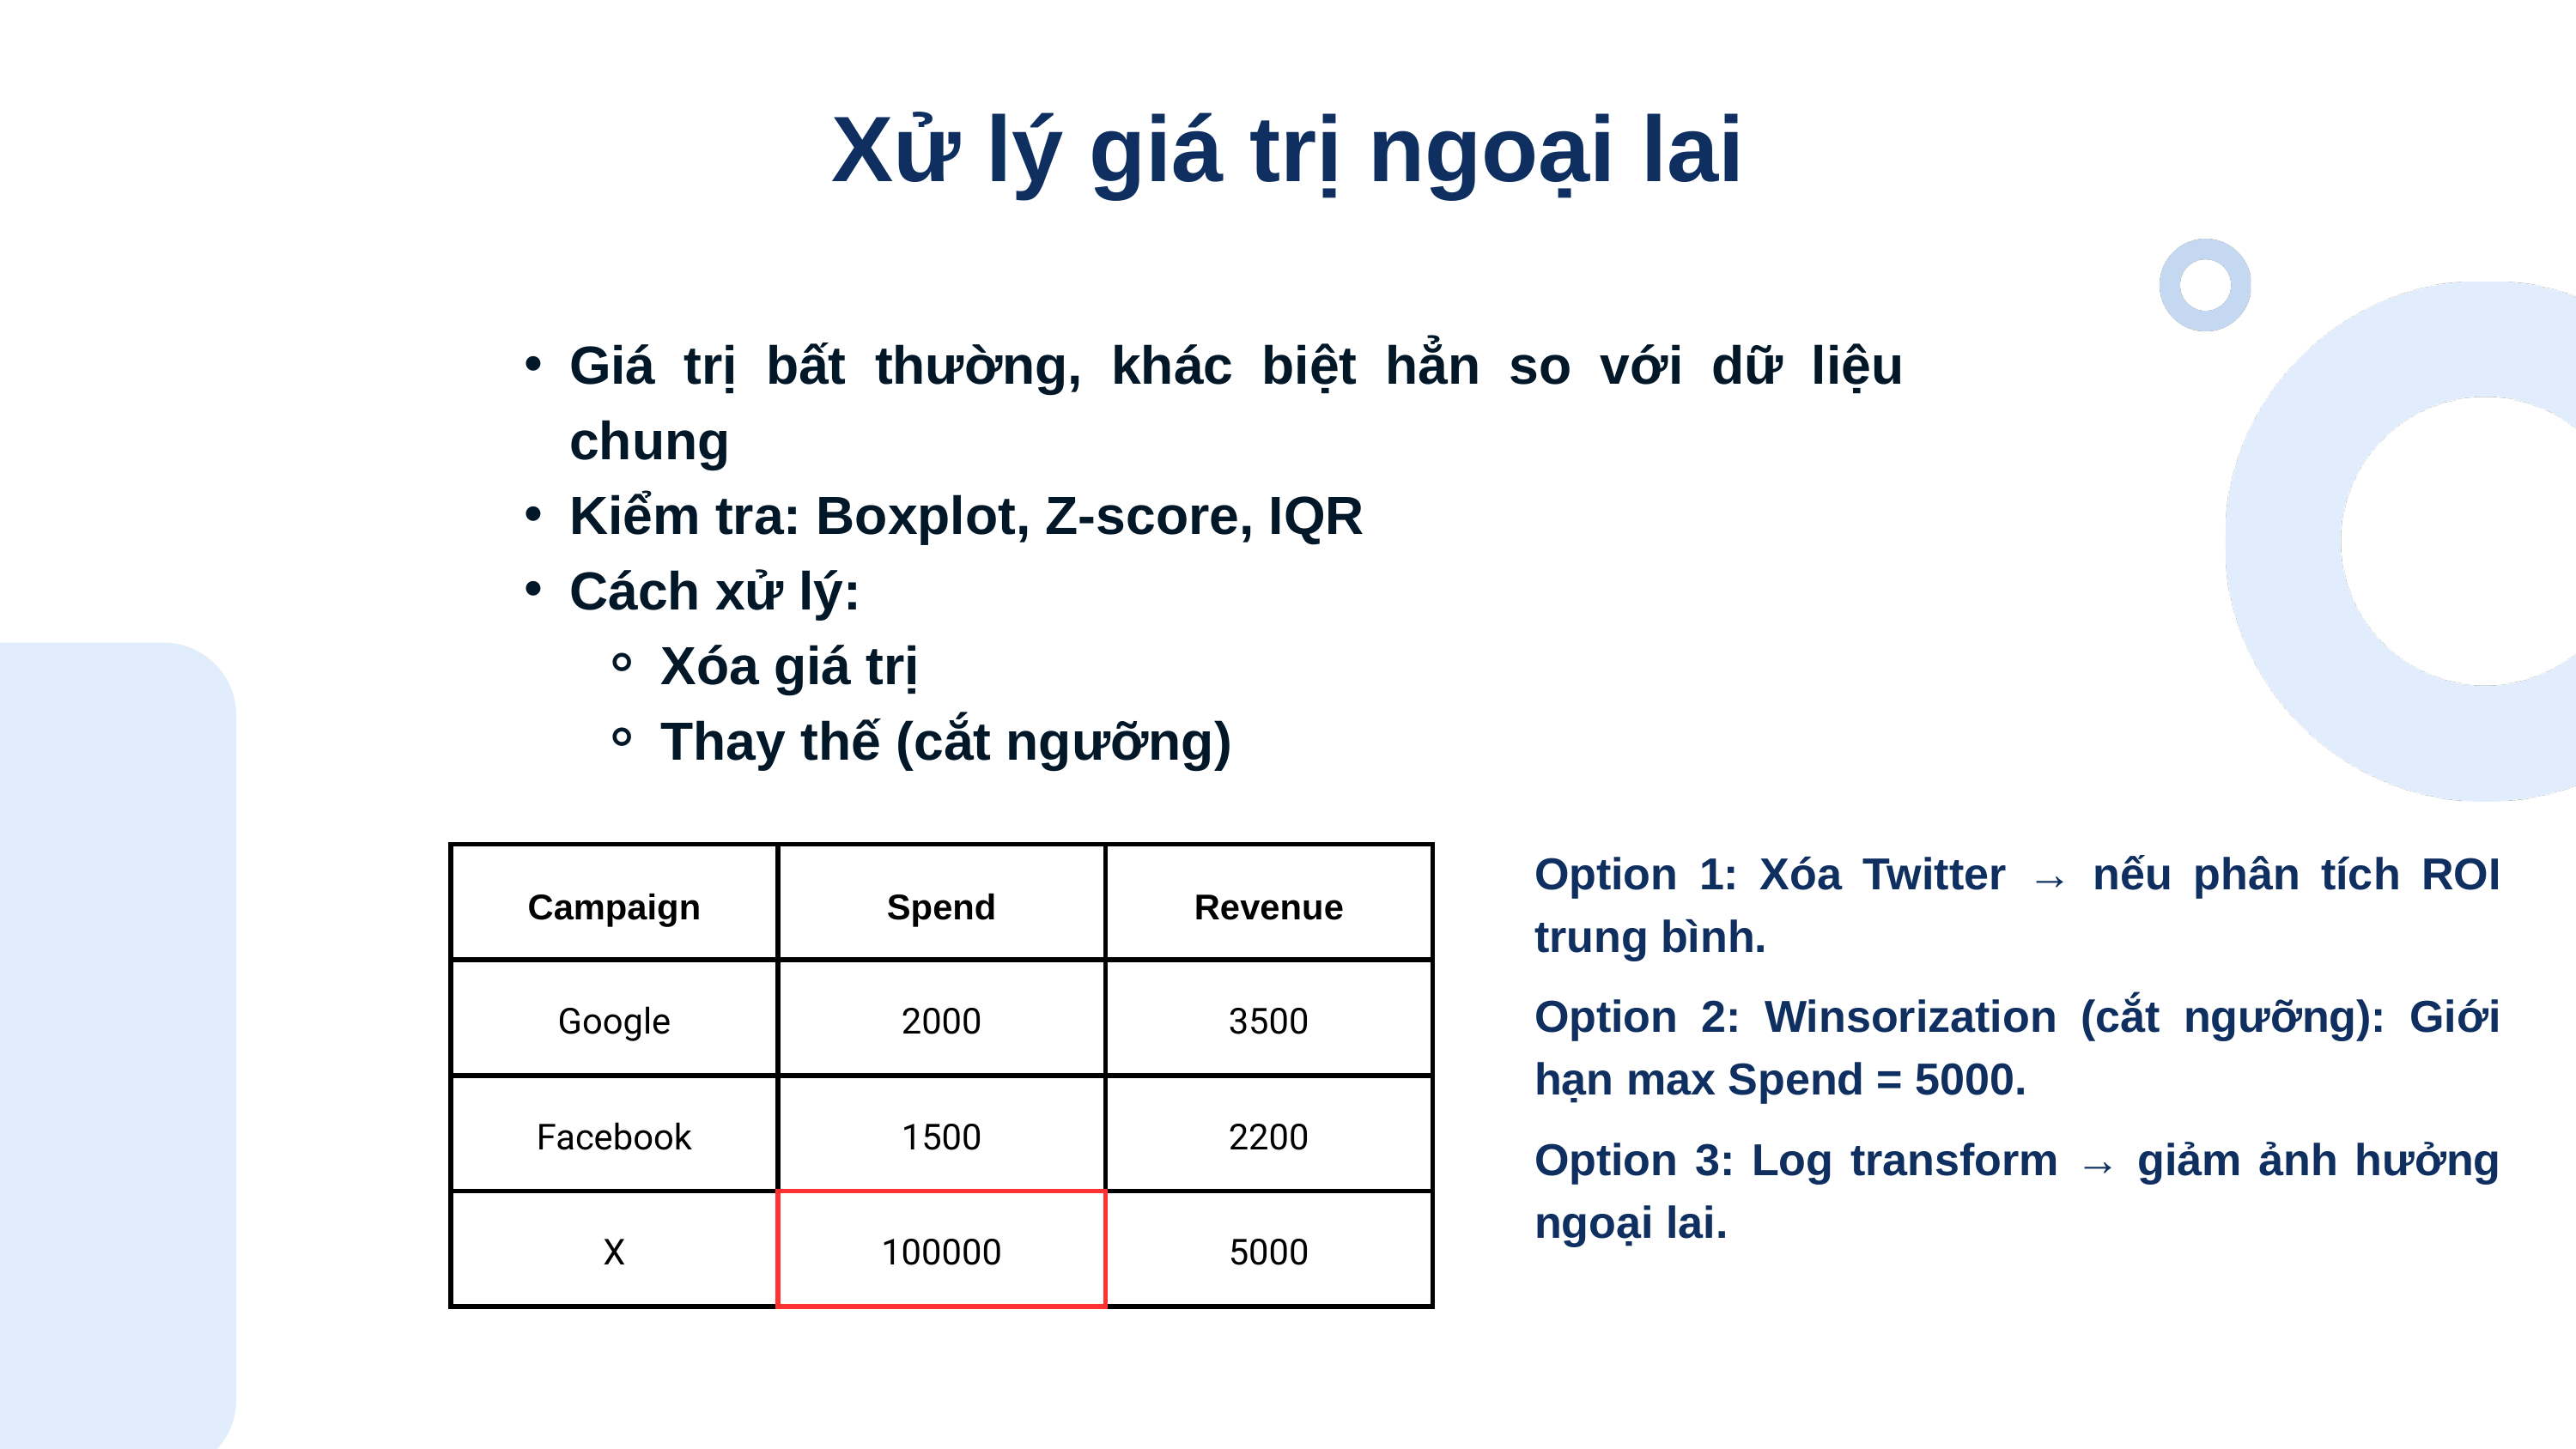

Xử lý giá trị ngoại lai

Giá trị bất thường, khác biệt hẳn so với dữ liệu chung
Kiểm tra: Boxplot, Z-score, IQR
Cách xử lý:
Xóa giá trị
Thay thế (cắt ngưỡng)

Option 1: Xóa Twitter → nếu phân tích ROI trung bình.
Option 2: Winsorization (cắt ngưỡng): Giới hạn max Spend = 5000.
Option 3: Log transform → giảm ảnh hưởng ngoại lai.
| Campaign | Spend | Revenue |
| --- | --- | --- |
| Google | 2000 | 3500 |
| Facebook | 1500 | 2200 |
| X | 100000 | 5000 |